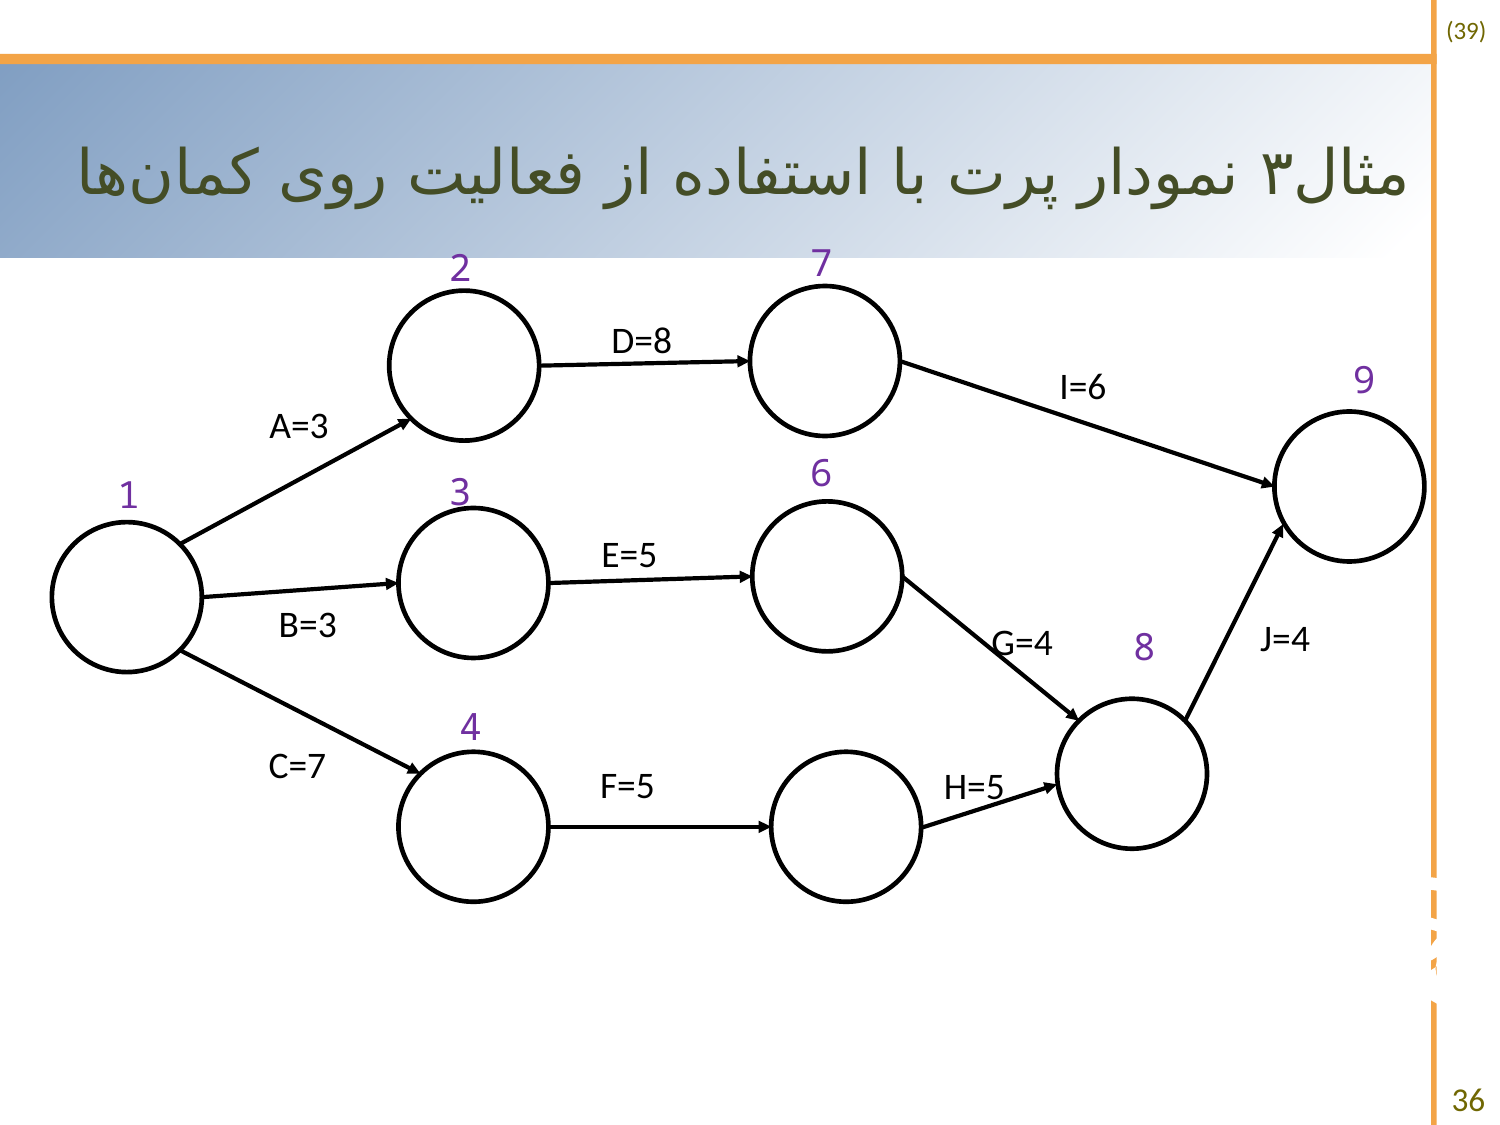

# مثال۳ نمودار پرت با استفاده از فعالیت روی کما‌ن‌ها
7
2

D=8
9
I=6
A=3

6
3
1

E=5
B=3
J=4
G=4
8
4

C=7

F=5
H=5
36